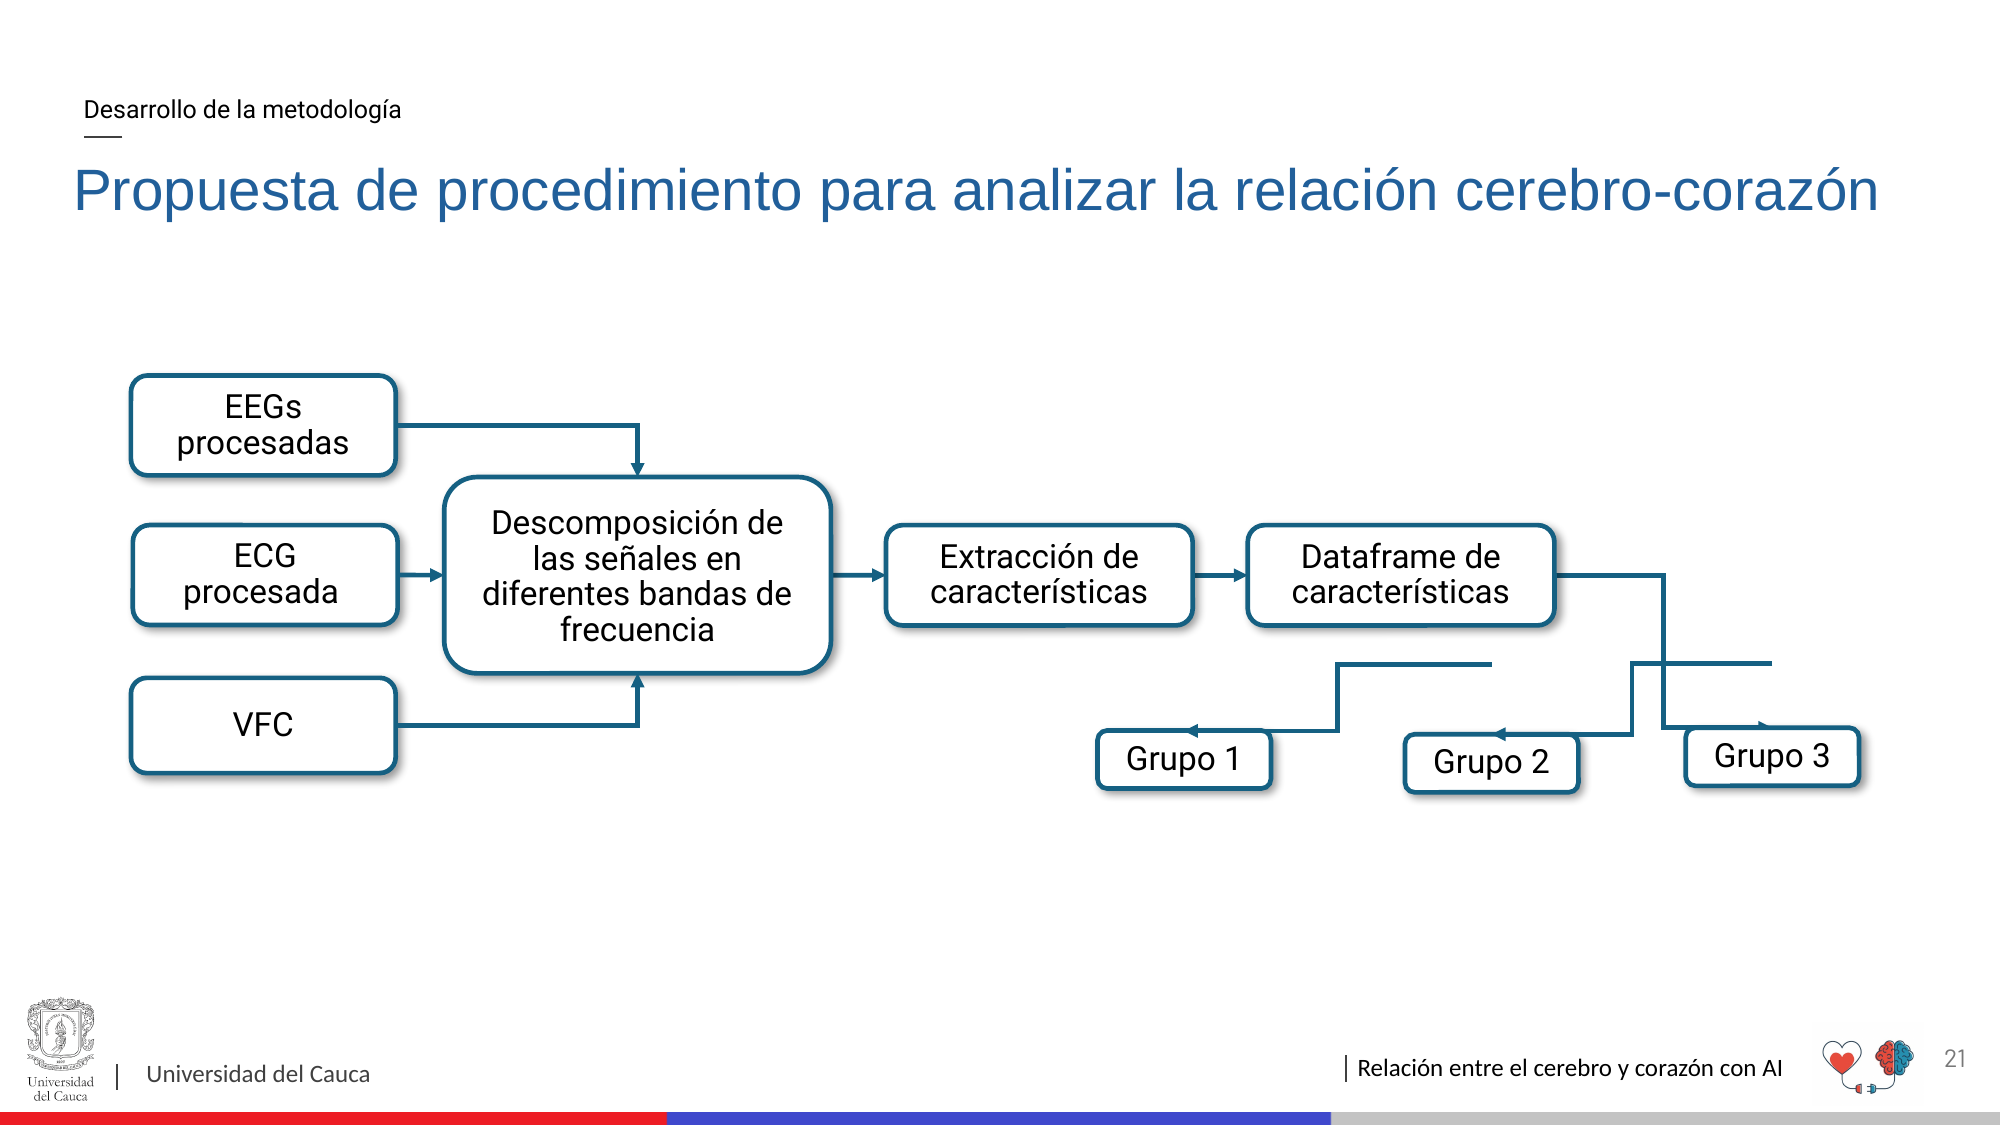

# Desarrollo de la metodología
Propuesta de procedimiento para analizar la relación cerebro-corazón
EEGs procesadas

Descomposición de las señales en diferentes bandas de frecuencia

ECG procesada
Extracción de características
VFC
Grupo 3
Grupo 1
Grupo 2
Dataframe de características
21